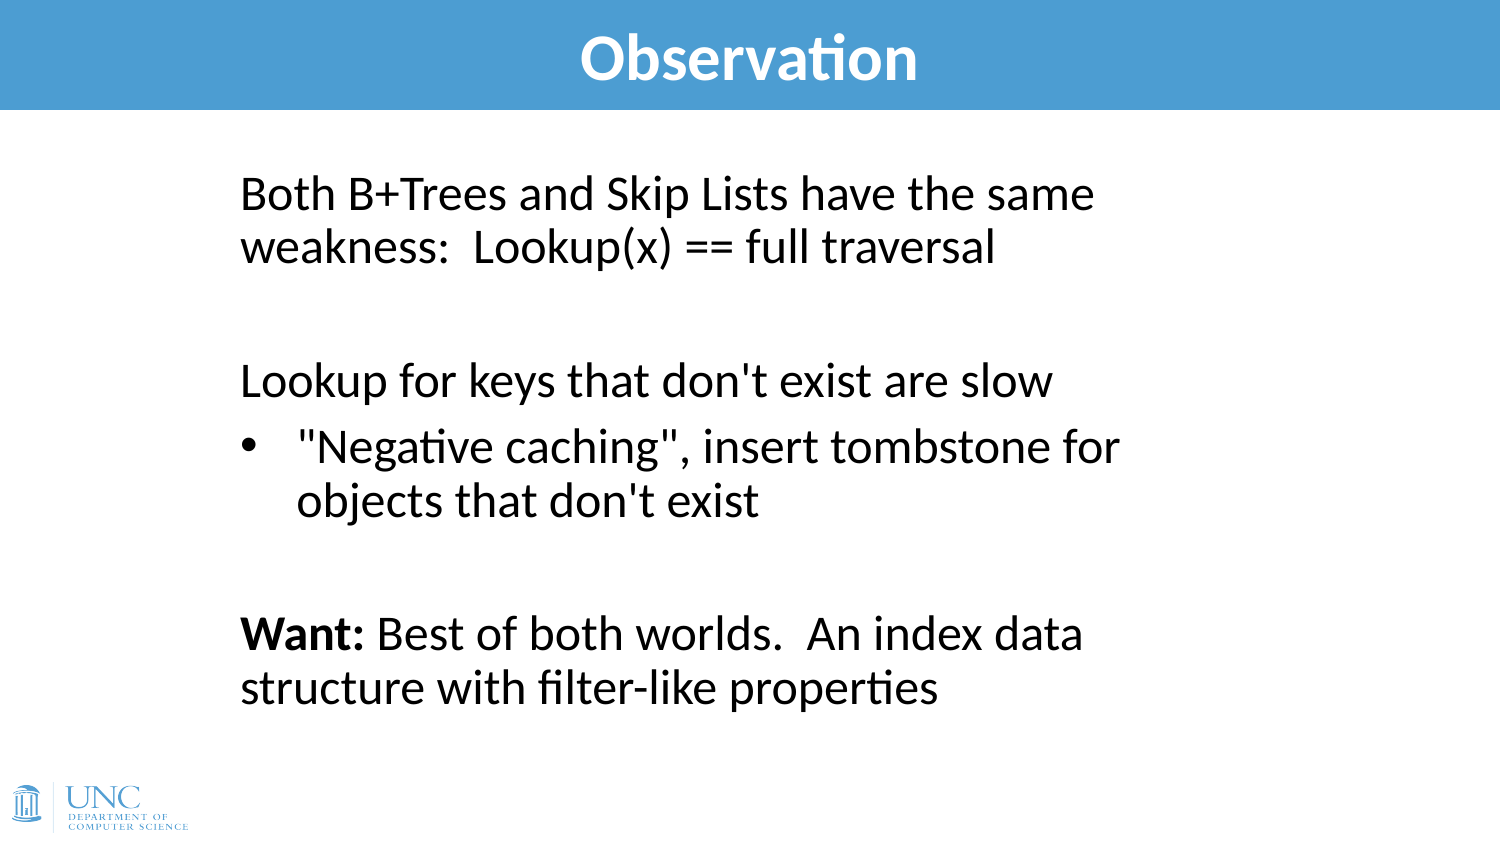

# Observation
30
Both B+Trees and Skip Lists have the same weakness:  Lookup(x) == full traversal

Lookup for keys that don't exist are slow
"Negative caching", insert tombstone for objects that don't exist

Want: Best of both worlds.  An index data structure with filter-like properties